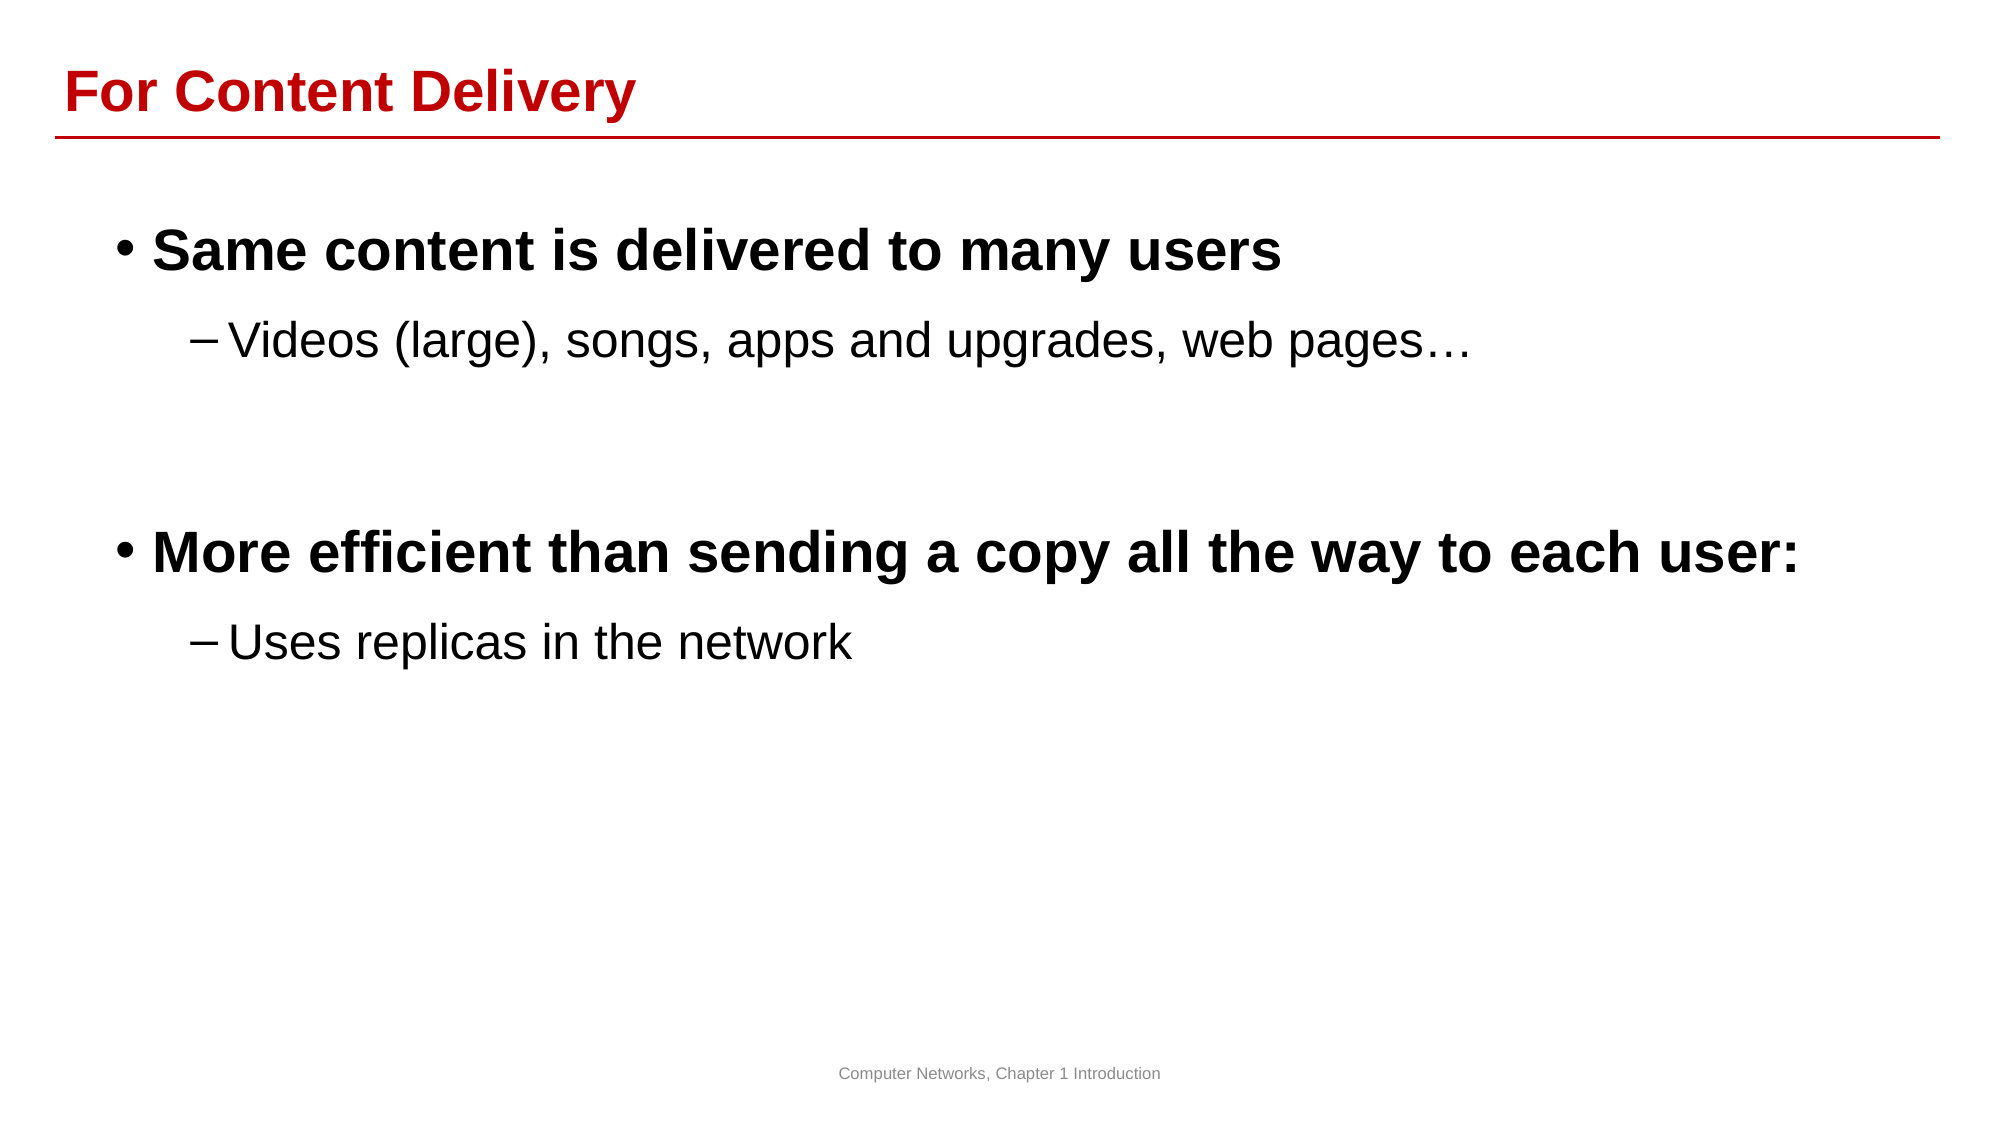

For Content Delivery
Same content is delivered to many users
Videos (large), songs, apps and upgrades, web pages…

More efficient than sending a copy all the way to each user:
Uses replicas in the network
Computer Networks, Chapter 1 Introduction